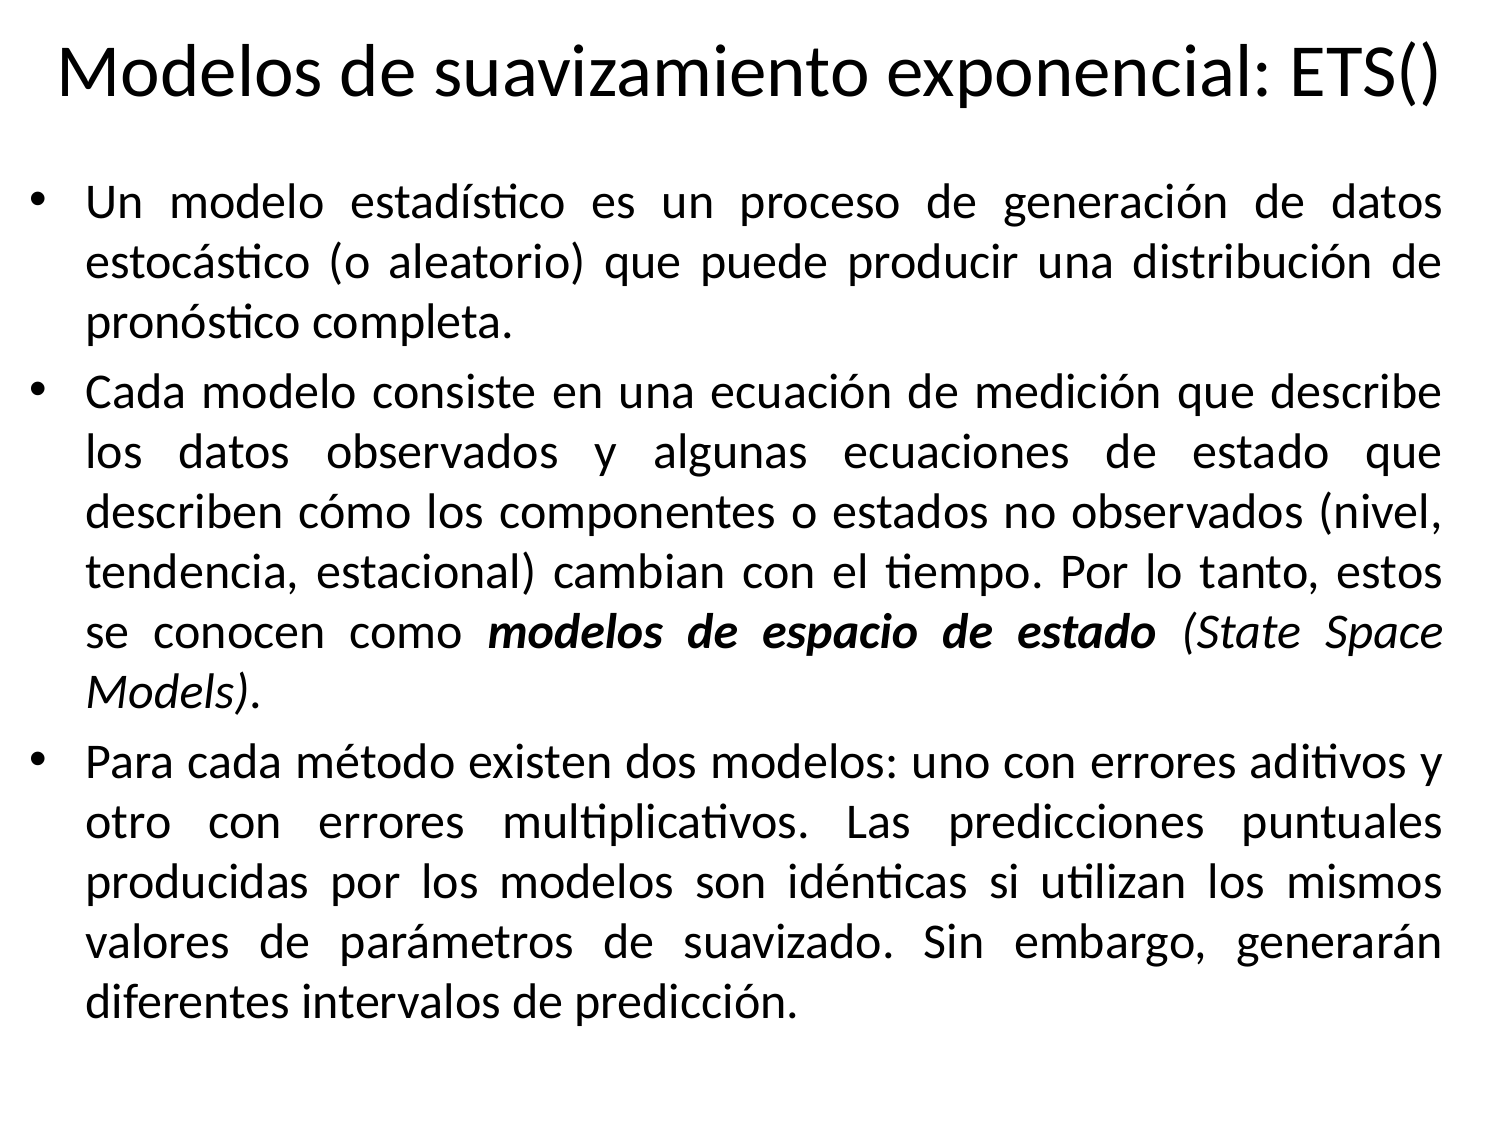

# Modelos de suavizamiento exponencial: ETS()
Un modelo estadístico es un proceso de generación de datos estocástico (o aleatorio) que puede producir una distribución de pronóstico completa.
Cada modelo consiste en una ecuación de medición que describe los datos observados y algunas ecuaciones de estado que describen cómo los componentes o estados no observados (nivel, tendencia, estacional) cambian con el tiempo. Por lo tanto, estos se conocen como modelos de espacio de estado (State Space Models).
Para cada método existen dos modelos: uno con errores aditivos y otro con errores multiplicativos. Las predicciones puntuales producidas por los modelos son idénticas si utilizan los mismos valores de parámetros de suavizado. Sin embargo, generarán diferentes intervalos de predicción.